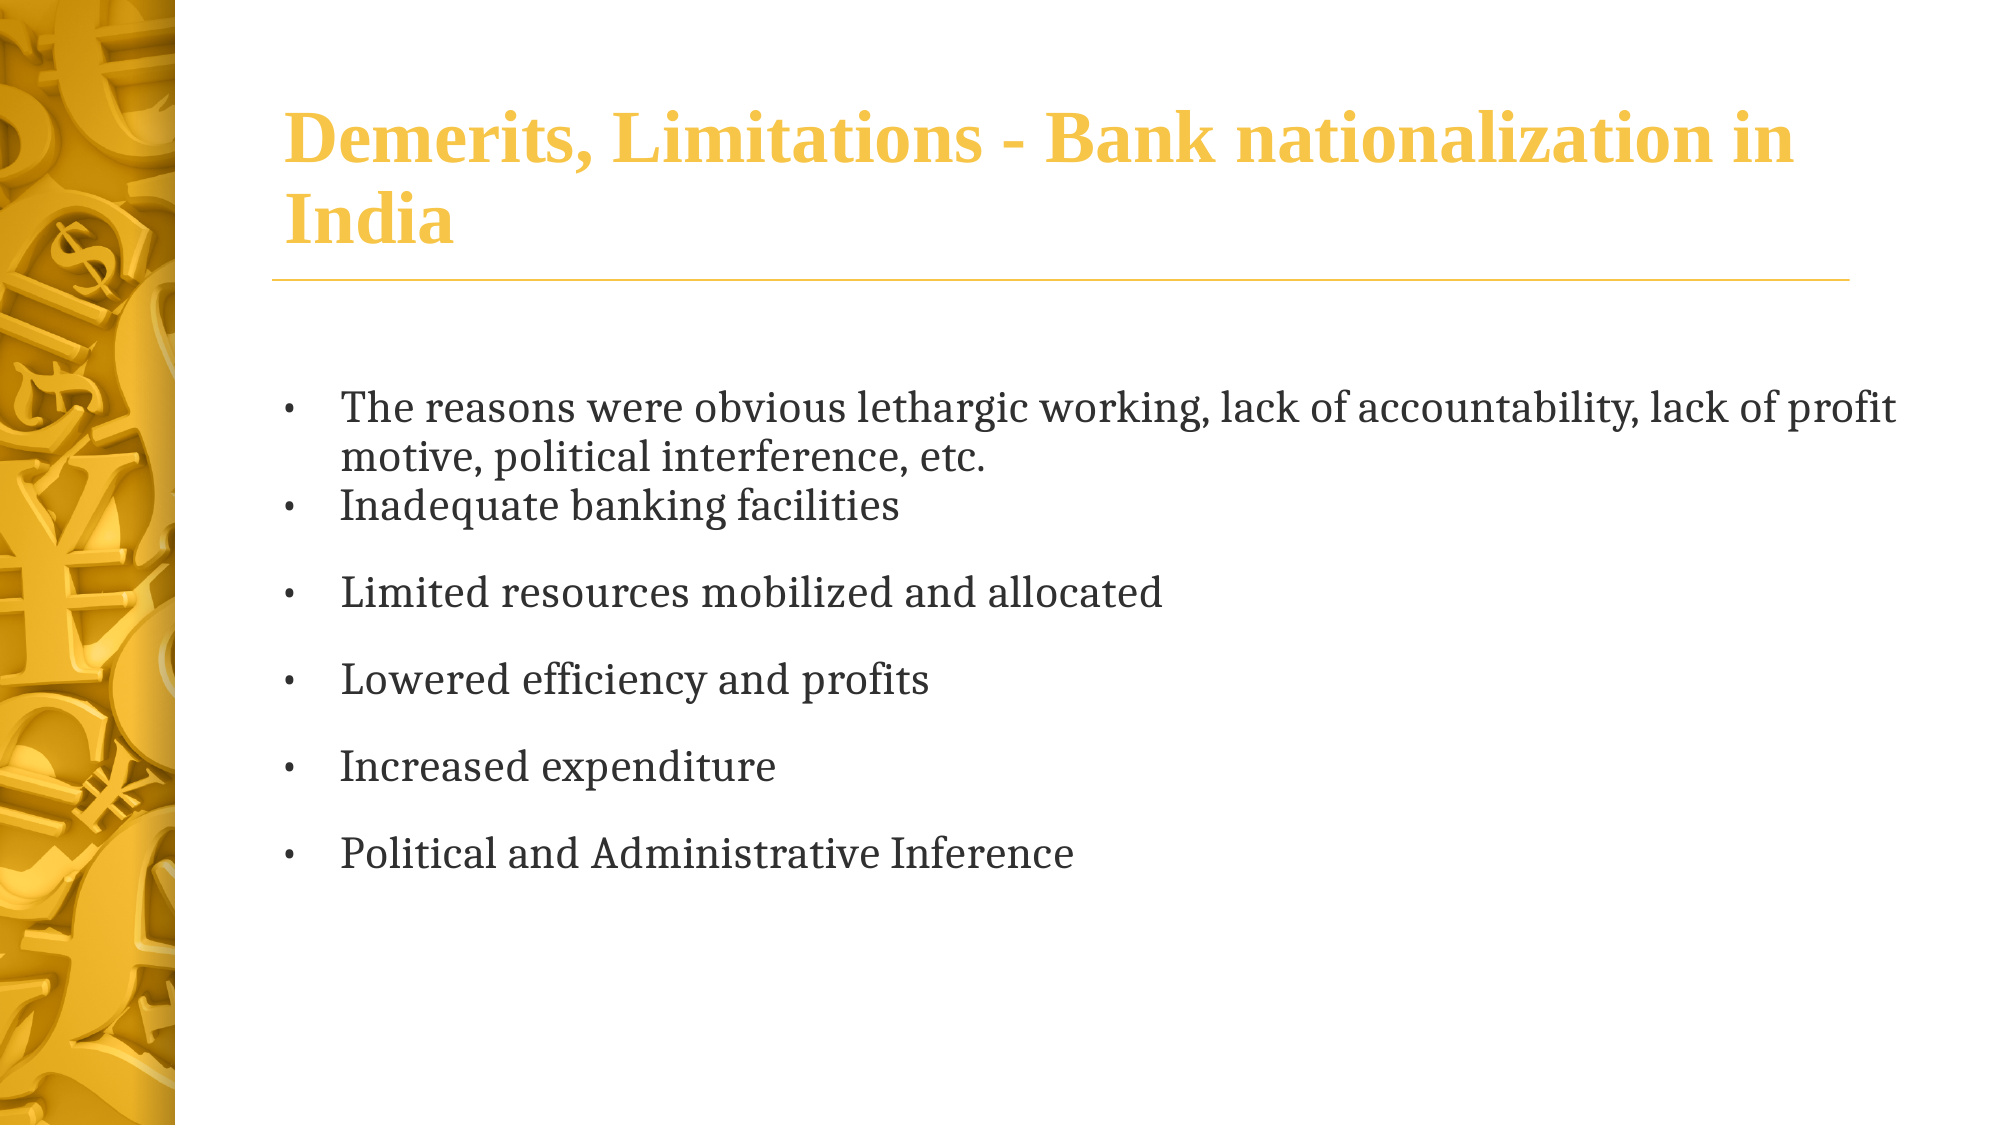

# Demerits, Limitations - Bank nationalization in India
The reasons were obvious lethargic working, lack of accountability, lack of profit motive, political interference, etc.
Inadequate banking facilities
Limited resources mobilized and allocated
Lowered efficiency and profits
Increased expenditure
Political and Administrative Inference